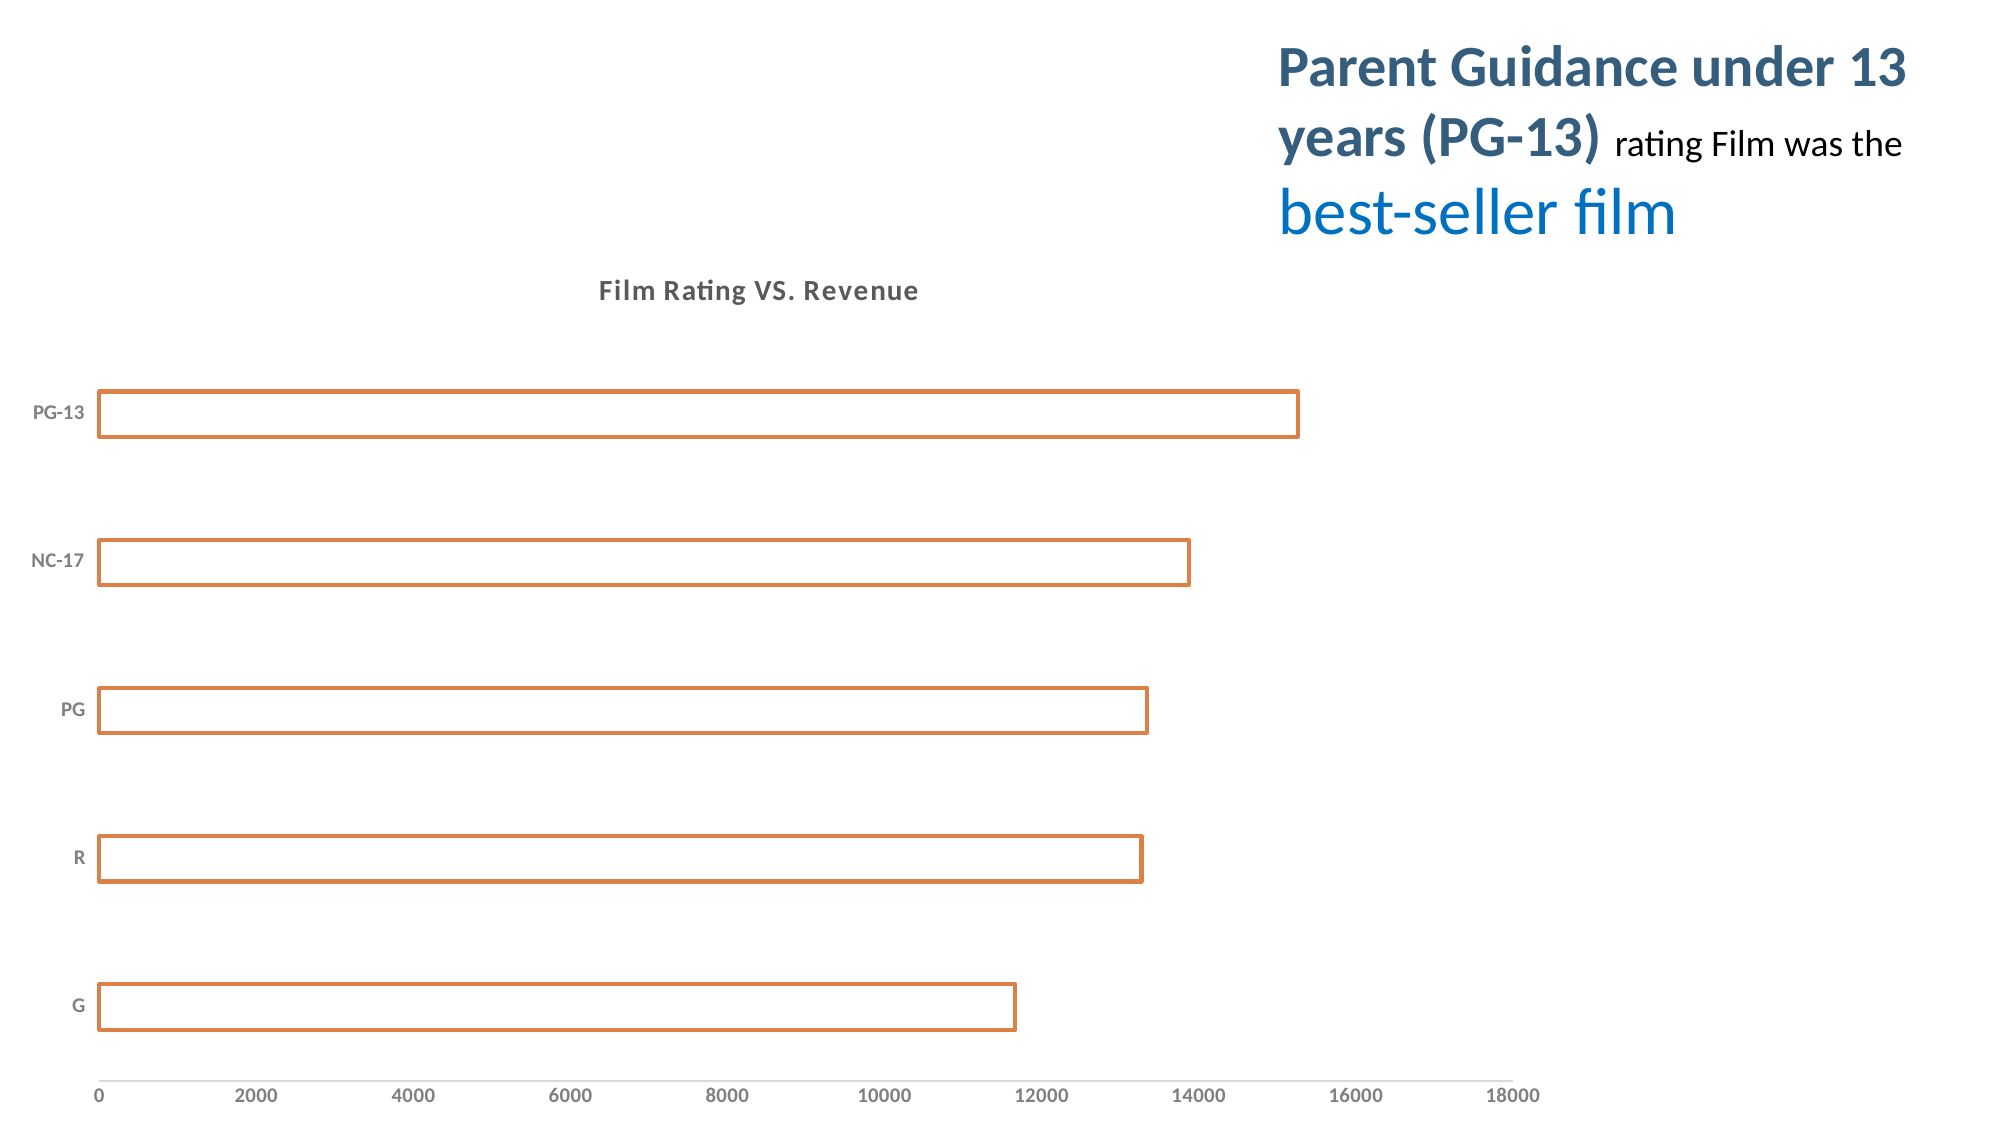

Parent Guidance under 13 years (PG-13) rating Film was the best-seller film

### Chart: Film Rating VS. Revenue

| Category | revenue |
|---|---|
| G | 11664.23 |
| R | 13270.19 |
| PG | 13337.91 |
| NC-17 | 13875.07 |
| PG-13 | 15259.16 |